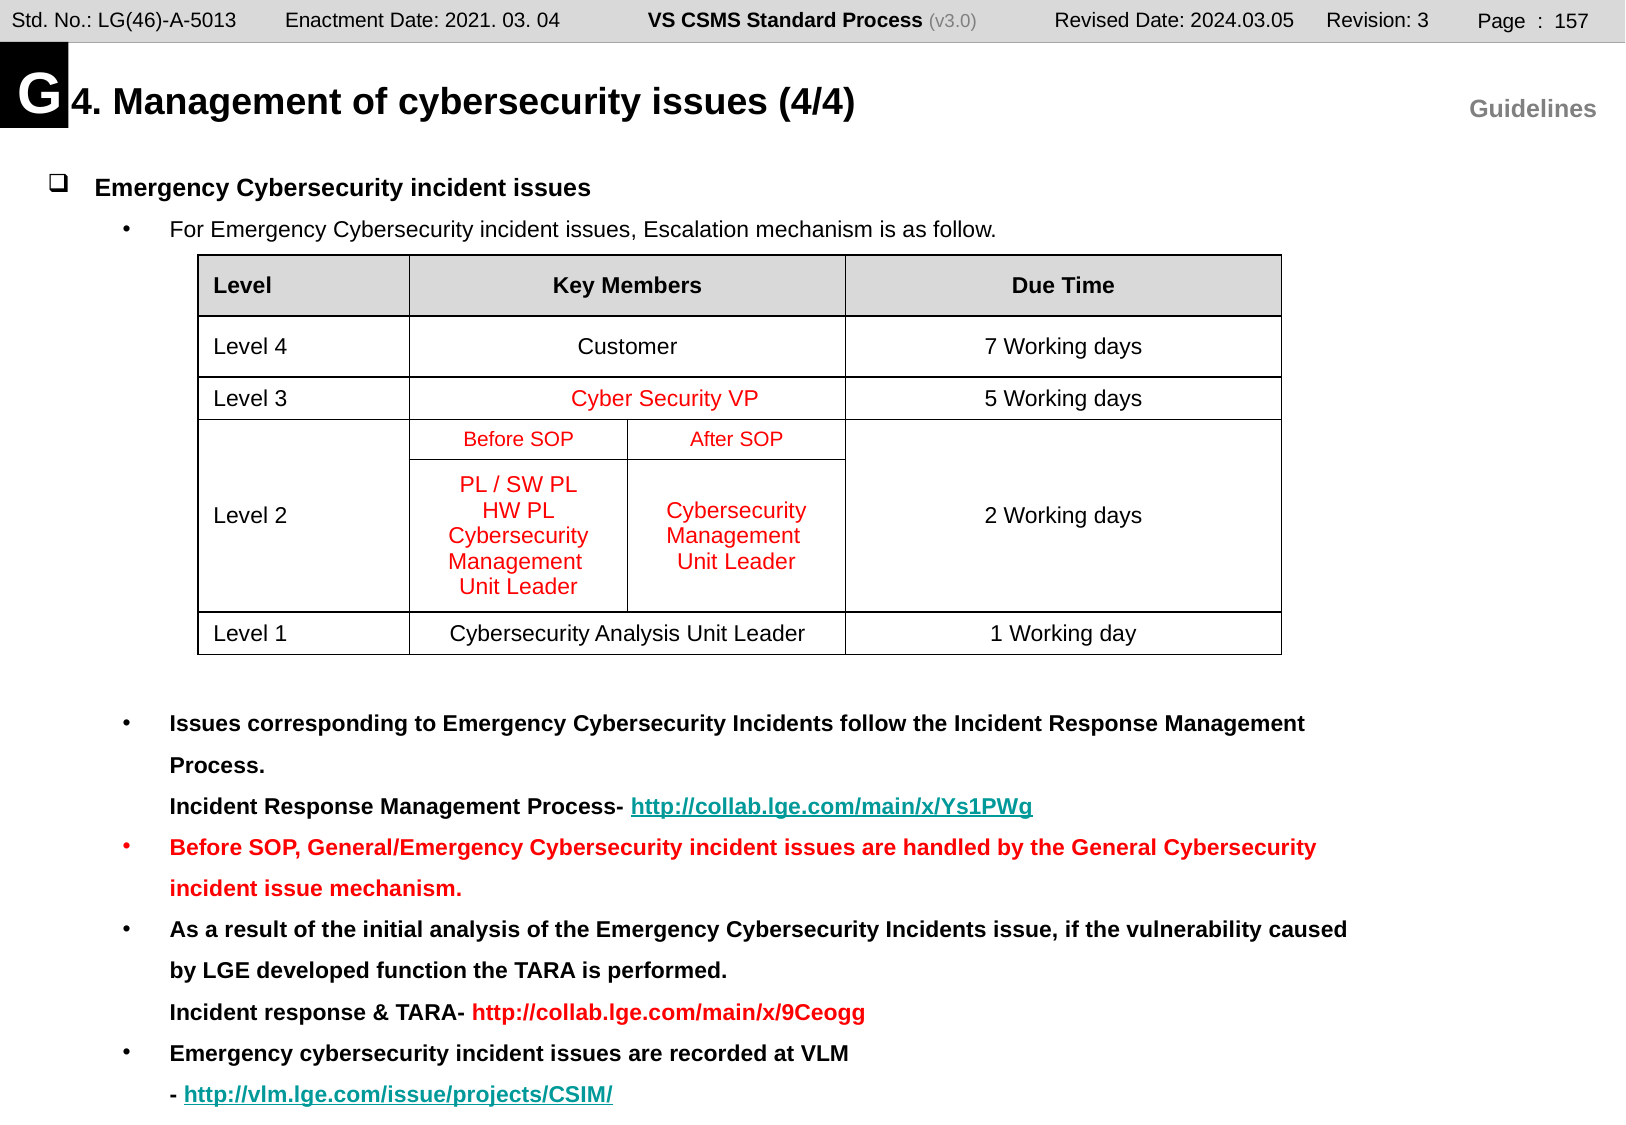

Page  :  157
G
4. Management of cybersecurity issues (4/4)
Guidelines
Emergency Cybersecurity incident issues
For Emergency Cybersecurity incident issues, Escalation mechanism is as follow.

Issues corresponding to Emergency Cybersecurity Incidents follow the Incident Response Management Process.
Incident Response Management Process- http://collab.lge.com/main/x/Ys1PWg
Before SOP, General/Emergency Cybersecurity incident issues are handled by the General Cybersecurity incident issue mechanism.
As a result of the initial analysis of the Emergency Cybersecurity Incidents issue, if the vulnerability caused by LGE developed function the TARA is performed.
Incident response & TARA- http://collab.lge.com/main/x/9Ceogg
Emergency cybersecurity incident issues are recorded at VLM
- http://vlm.lge.com/issue/projects/CSIM/

| Level | Key Members |  | Due Time |
| --- | --- | --- | --- |
| Level 4 | Customer |  | 7 Working days |
| Level 3 | Cyber Security VP |  | 5 Working days |
| Level 2 | Before SOP | After SOP | 2 Working days |
|  | PL / SW PL HW PL Cybersecurity Management Unit Leader | Cybersecurity Management Unit Leader |  |
| Level 1 | Cybersecurity Analysis Unit Leader |  | 1 Working day |